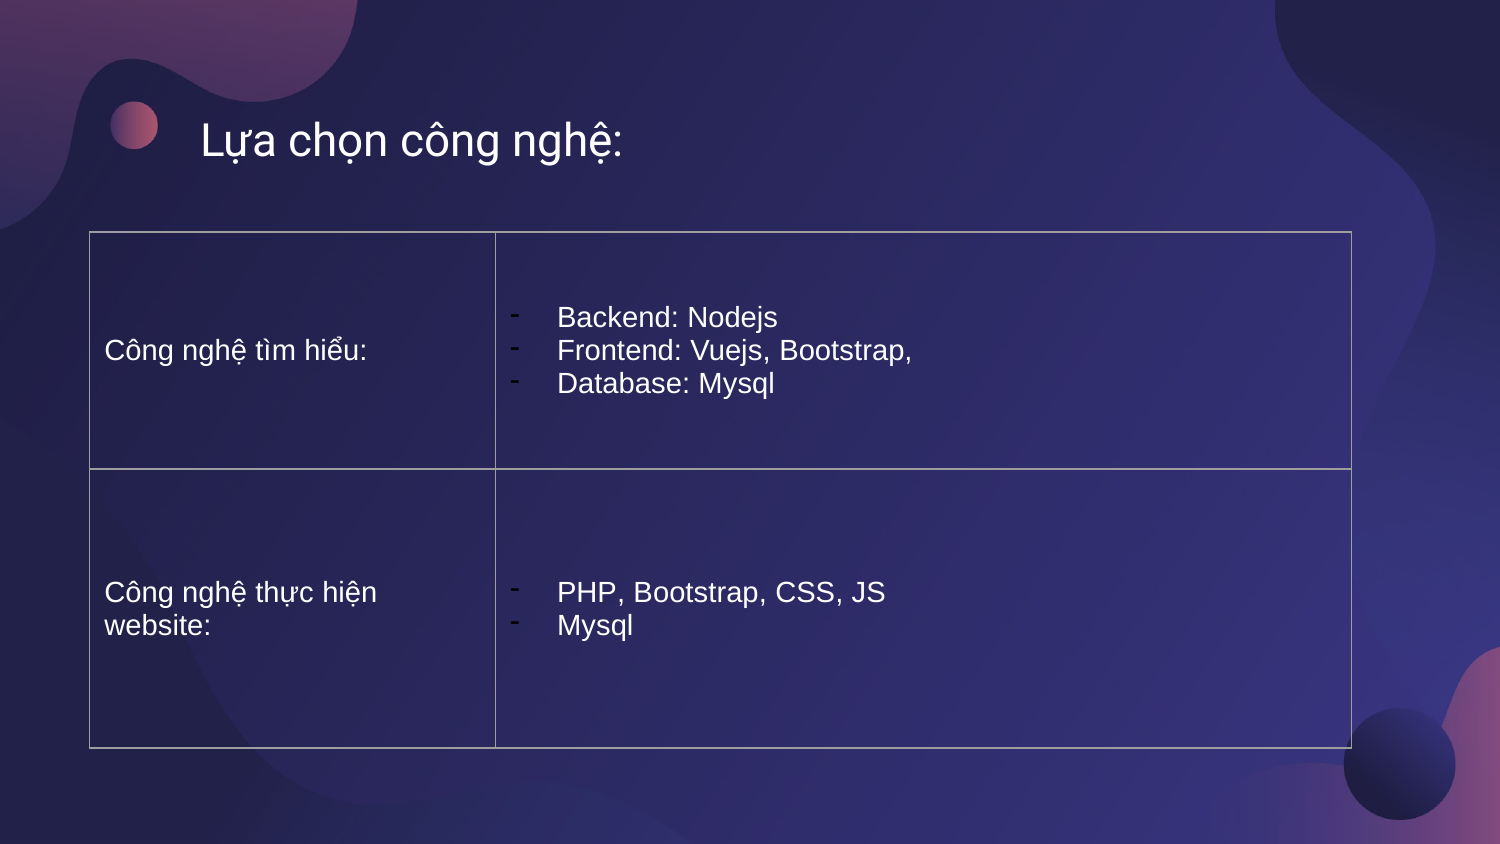

# Lựa chọn công nghệ:
| Công nghệ tìm hiểu: | Backend: Nodejs Frontend: Vuejs, Bootstrap, Database: Mysql |
| --- | --- |
| Công nghệ thực hiện website: | PHP, Bootstrap, CSS, JS Mysql |